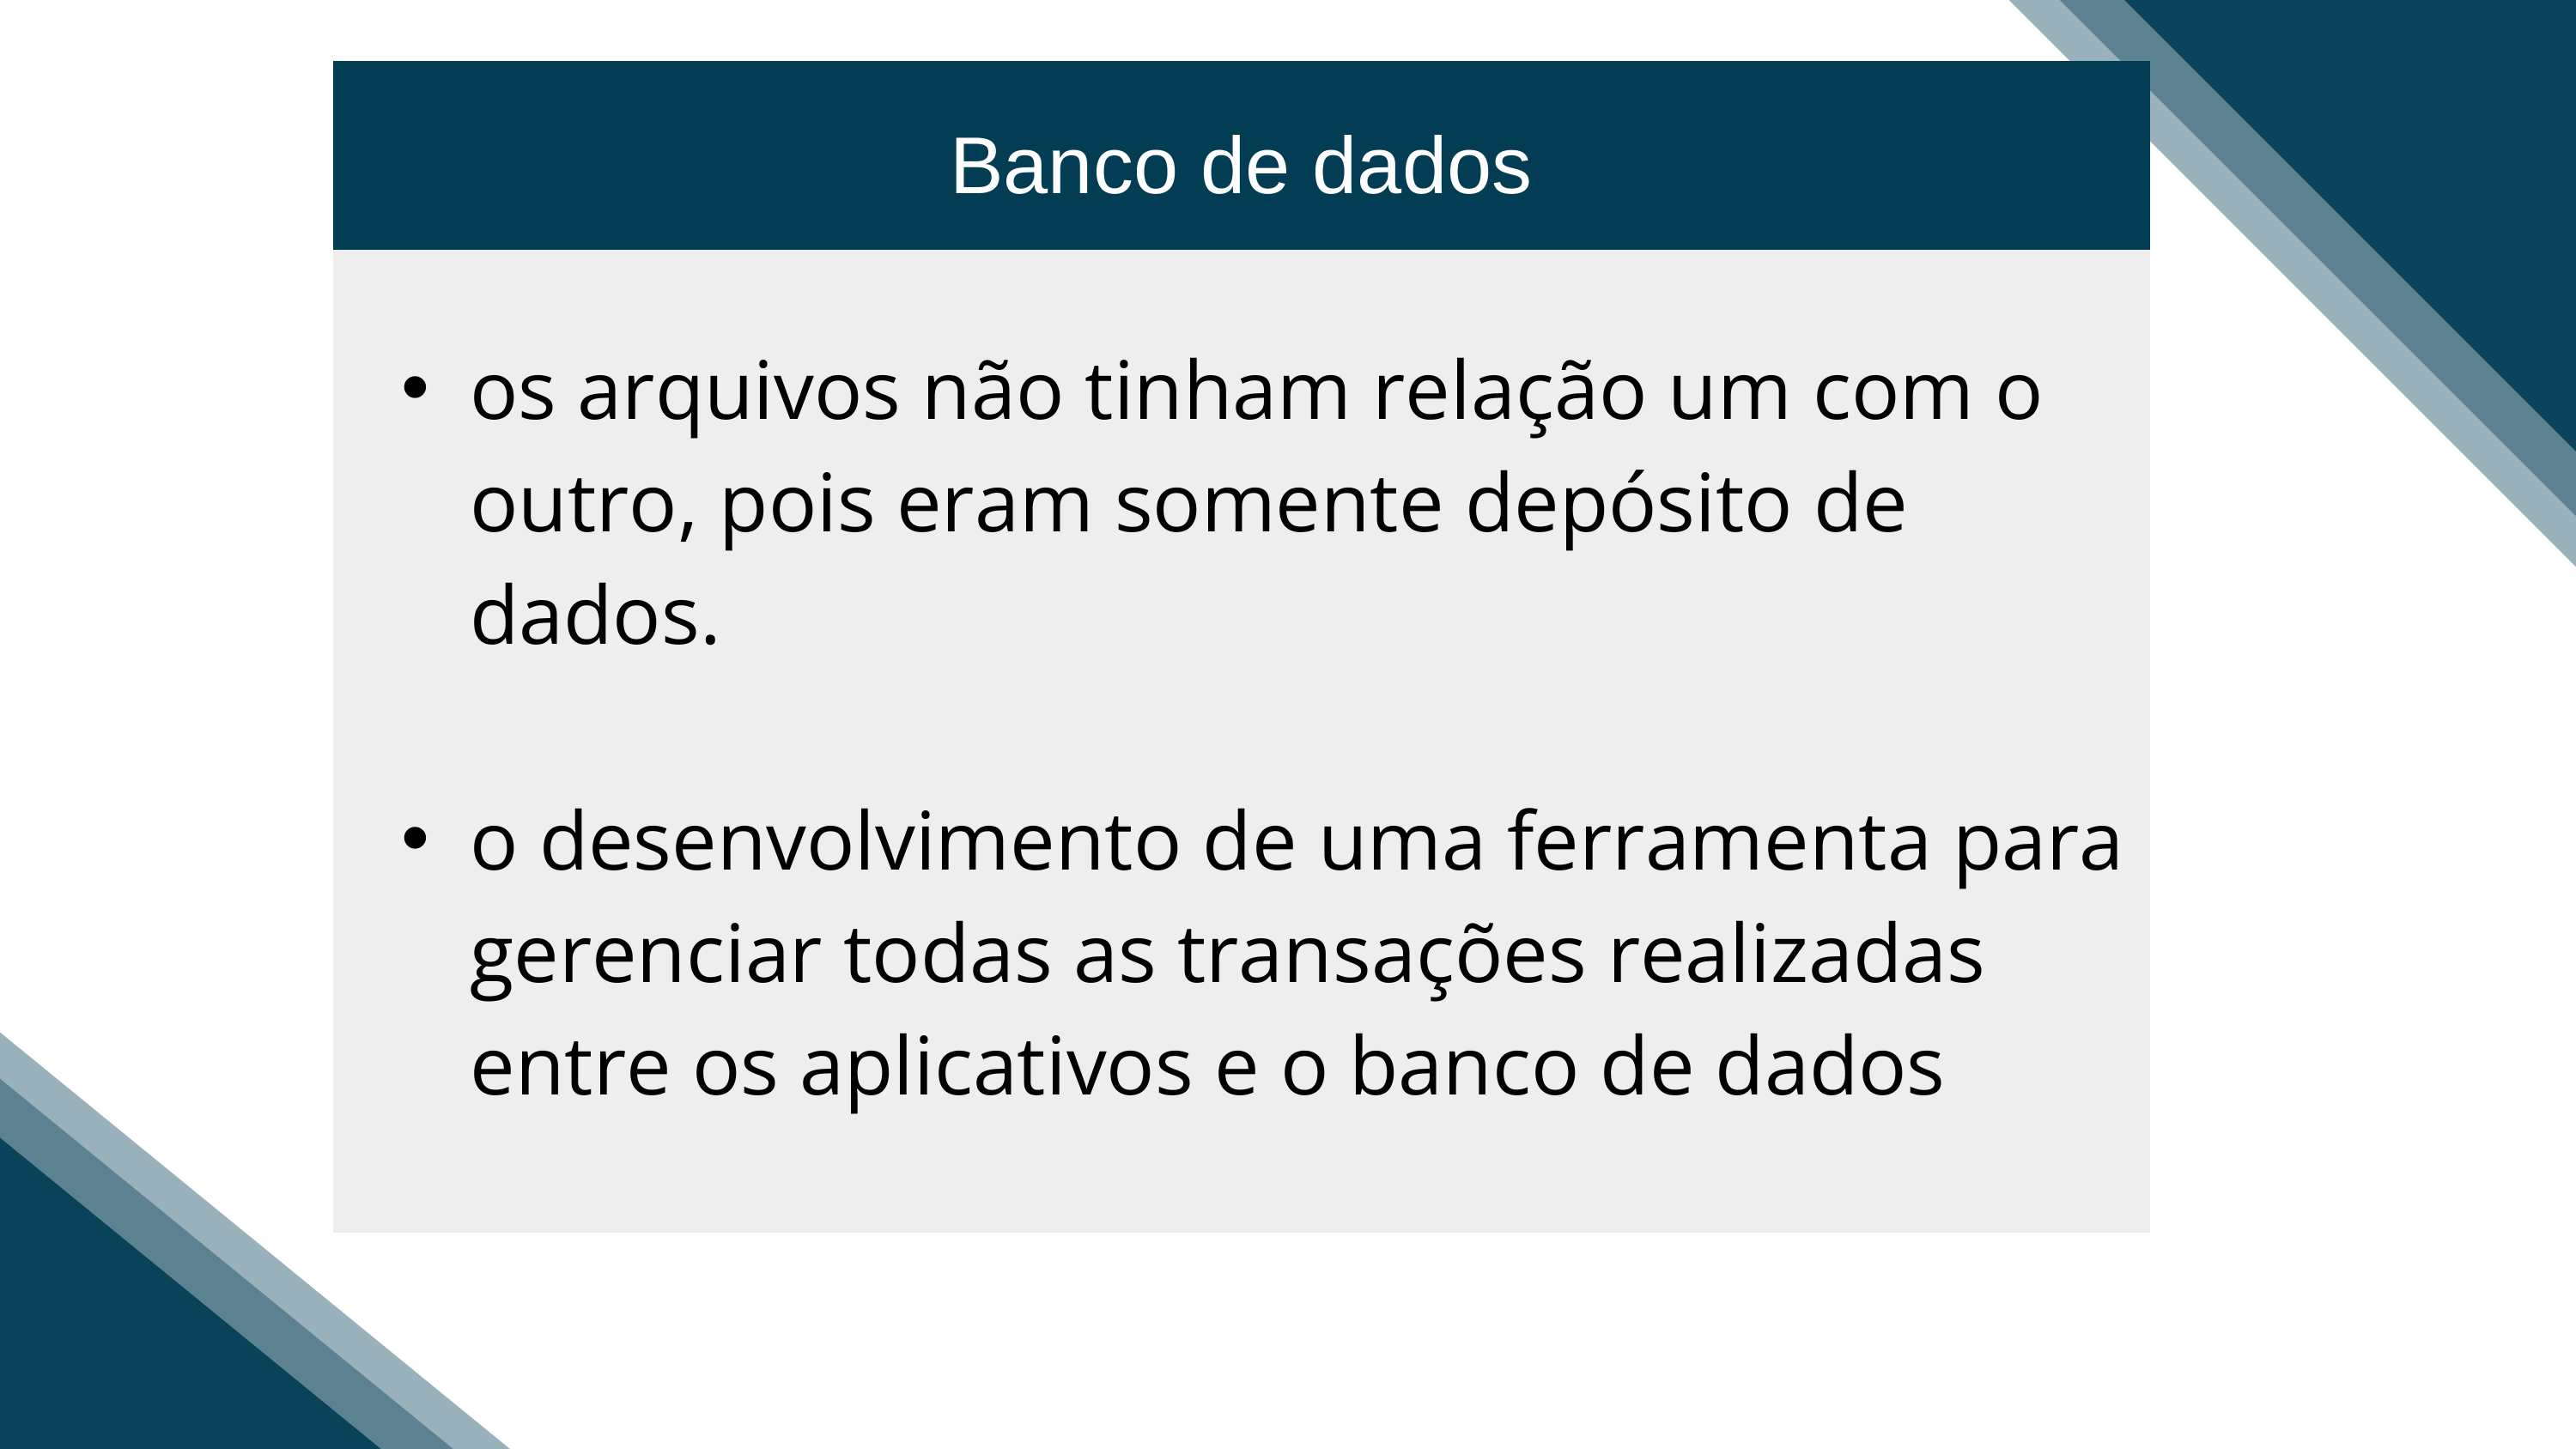

Banco de dados

os arquivos não tinham relação um com o outro, pois eram somente depósito de dados.

o desenvolvimento de uma ferramenta para gerenciar todas as transações realizadas entre os aplicativos e o banco de dados